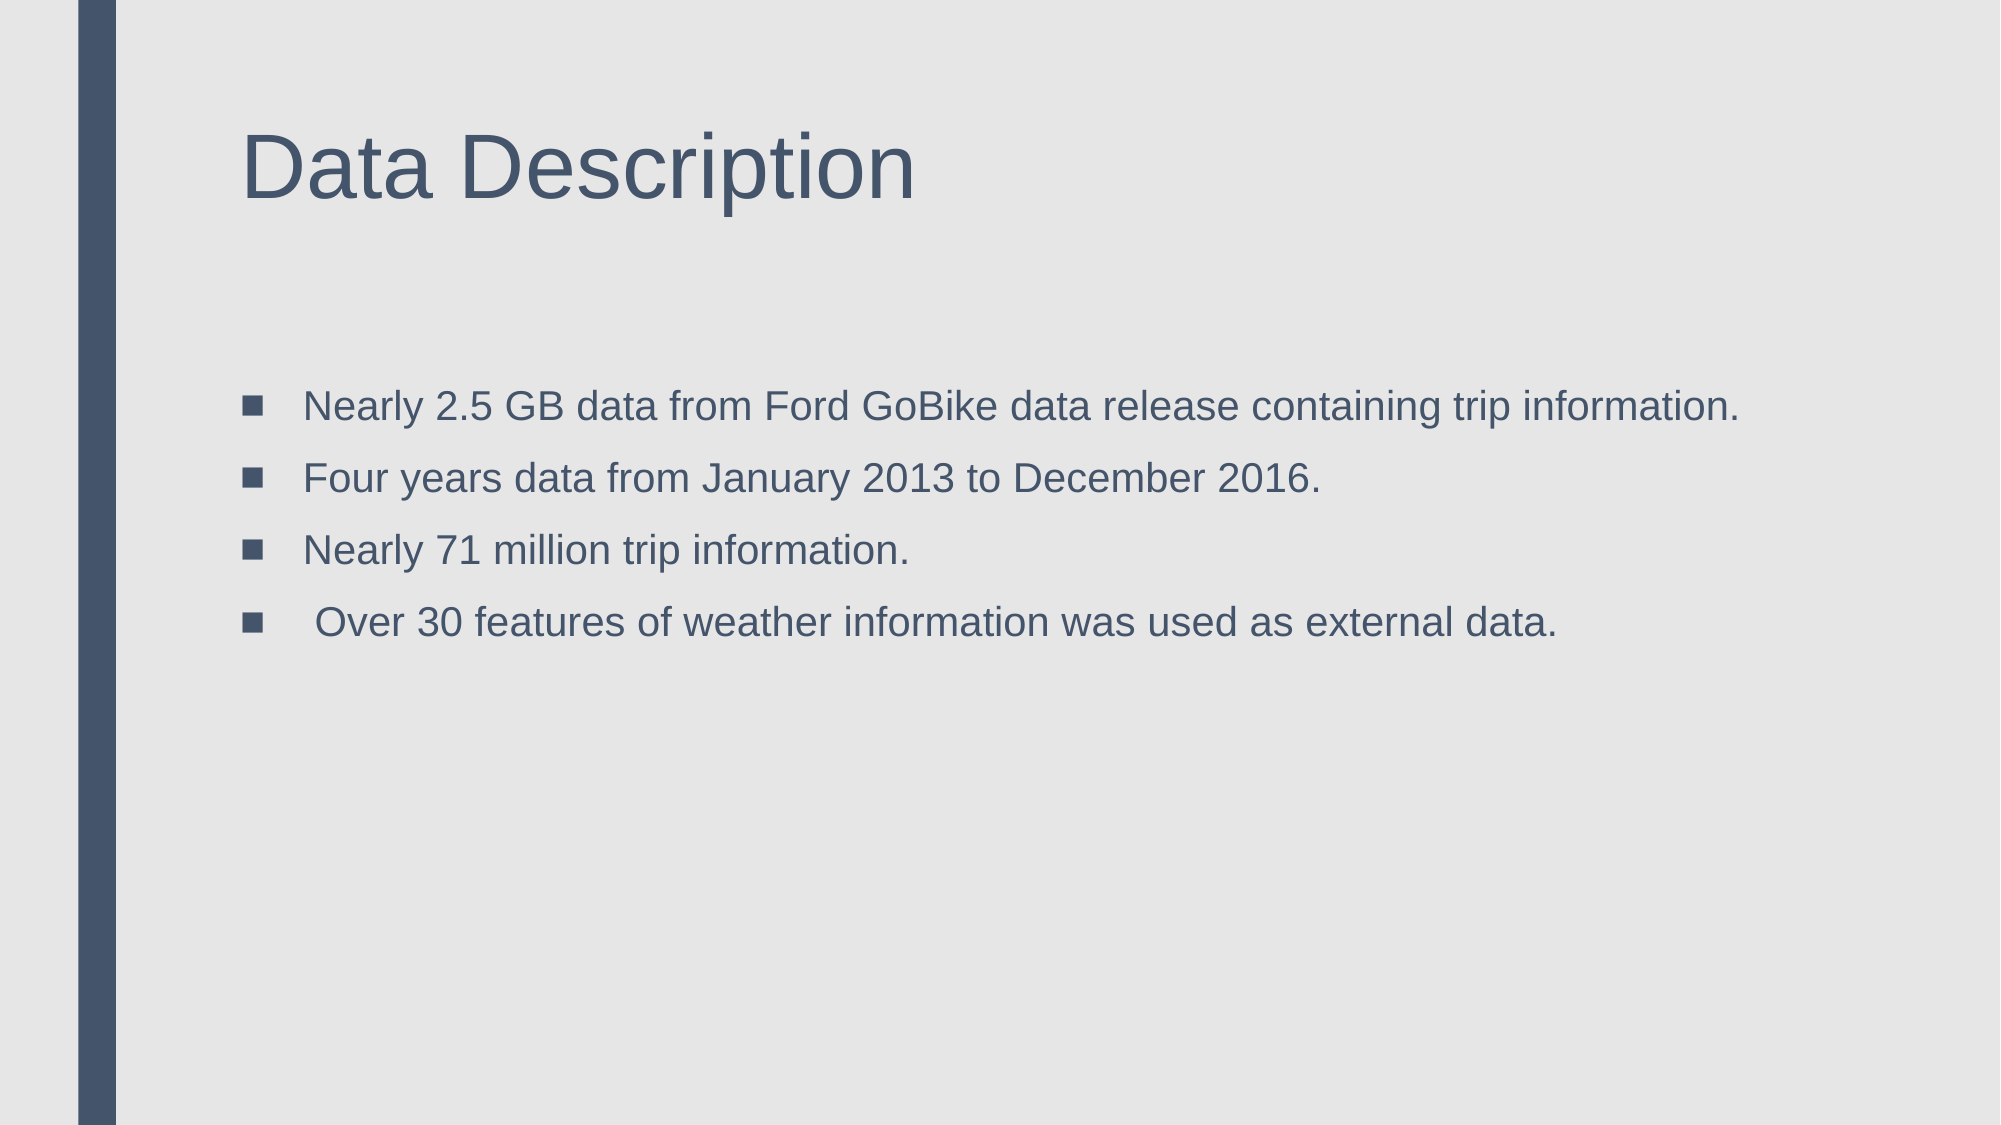

# Data Description
Nearly 2.5 GB data from Ford GoBike data release containing trip information.
Four years data from January 2013 to December 2016.
Nearly 71 million trip information.
 Over 30 features of weather information was used as external data.